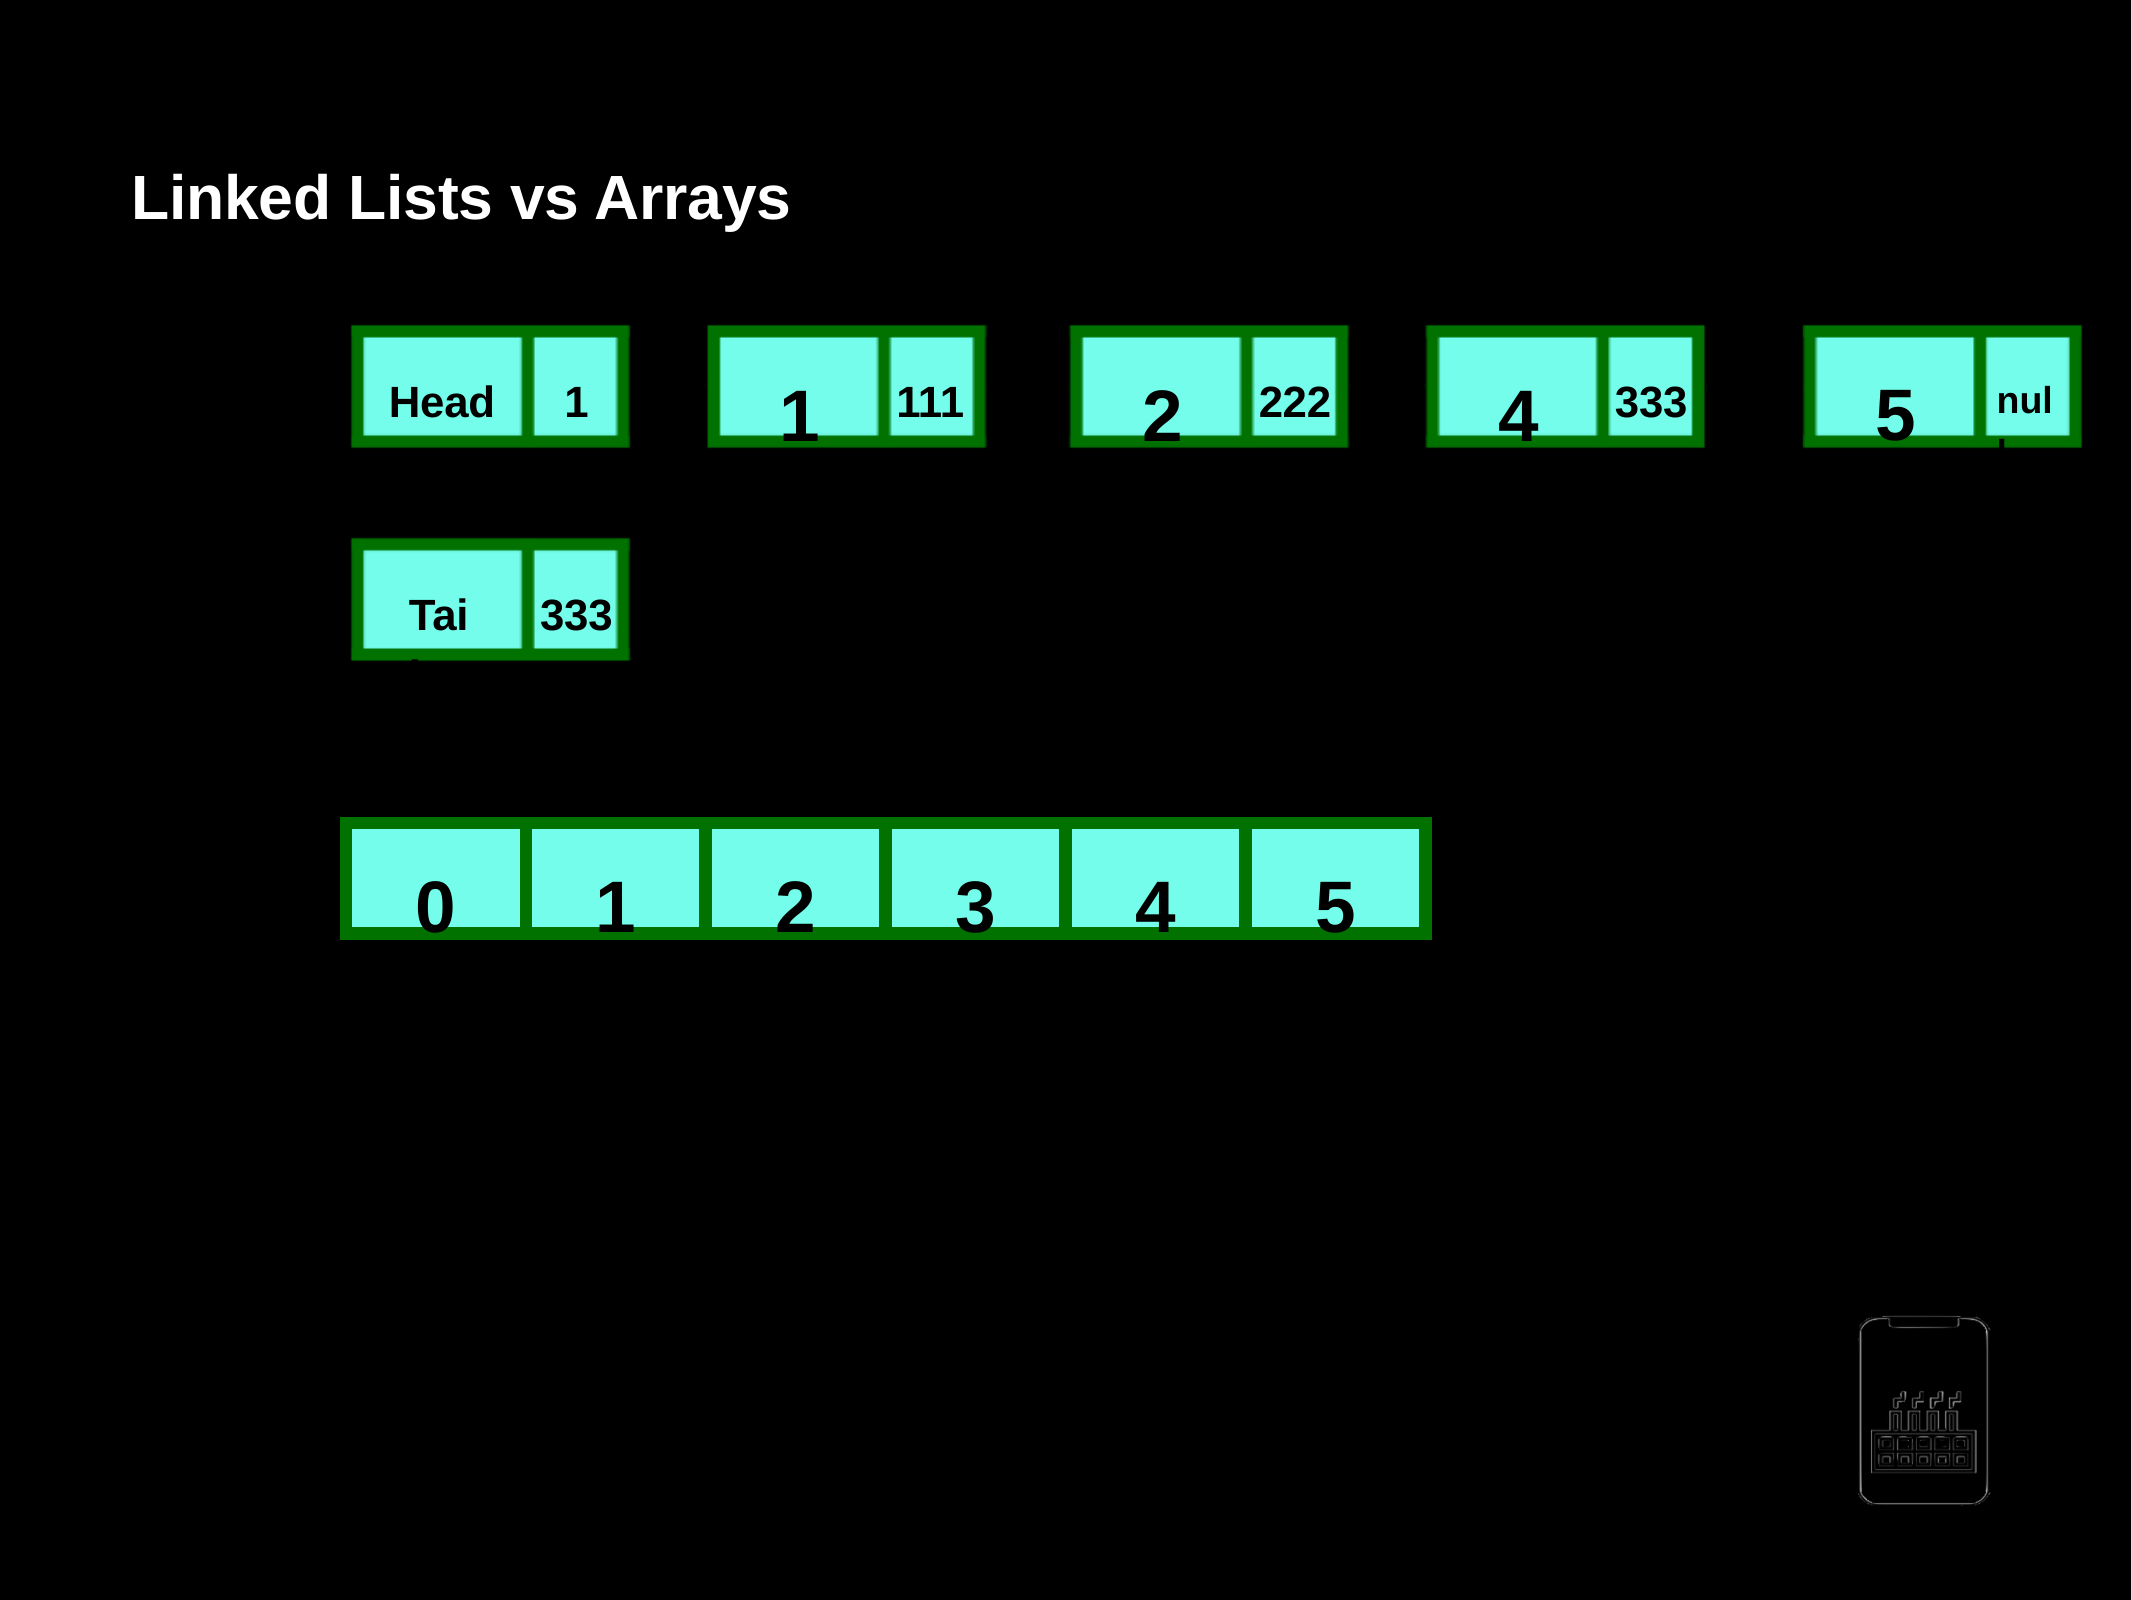

Linked Lists vs Arrays

1
2
4
5
333
Linked List =
Head
1
111
222
333
null
001
111
222
Tail
333

0
1
2
3
4
5
Array =
- Elements of Linked list are independent objects - Variable size - the size of a linked list is not predeﬁned - Insertion and removals in Linked List are very efficient.
- Random access - accessing an element is very efficient in arrays

AppMillers
www.appmillers.com